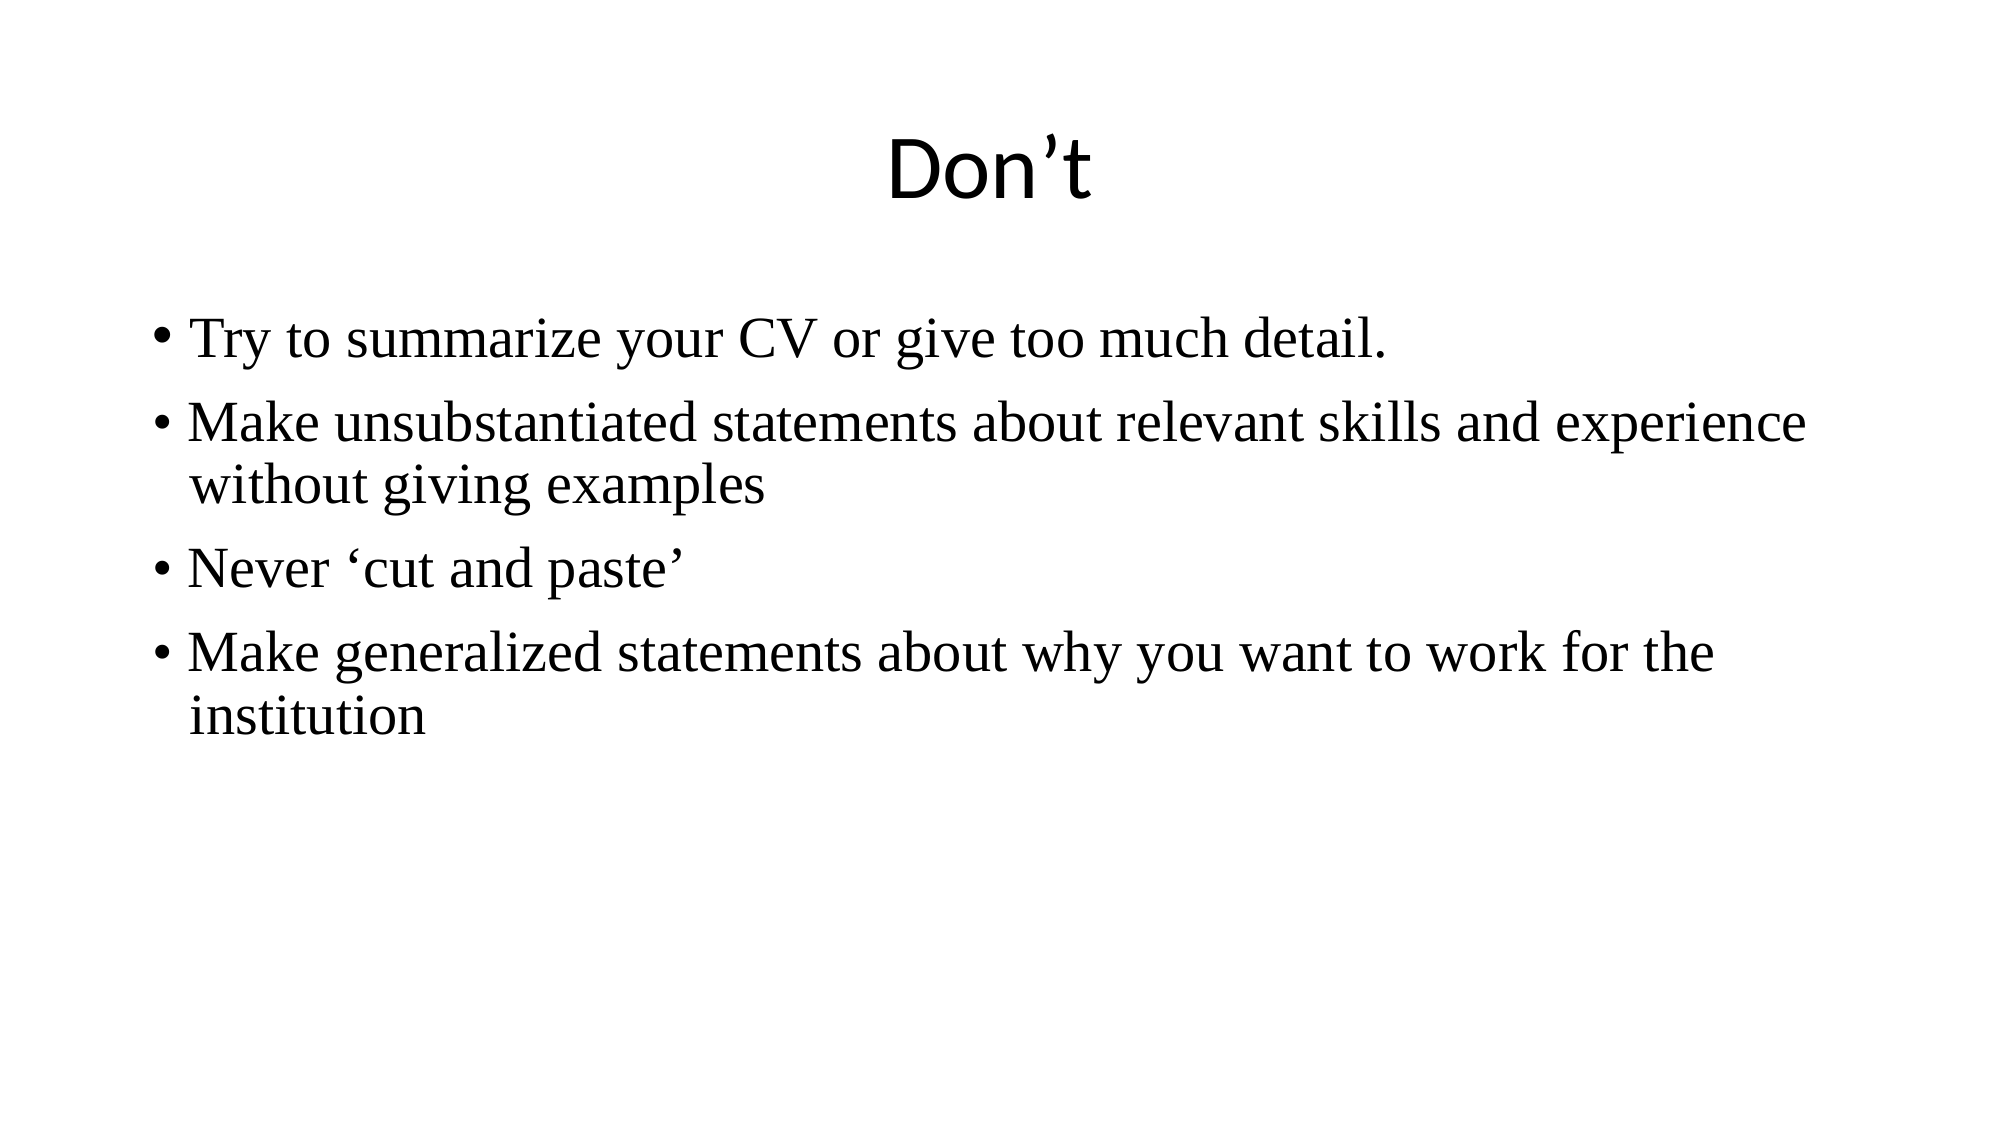

# Don’t
Try to summarize your CV or give too much detail.
• Make unsubstantiated statements about relevant skills and experience without giving examples
• Never ‘cut and paste’
• Make generalized statements about why you want to work for the institution